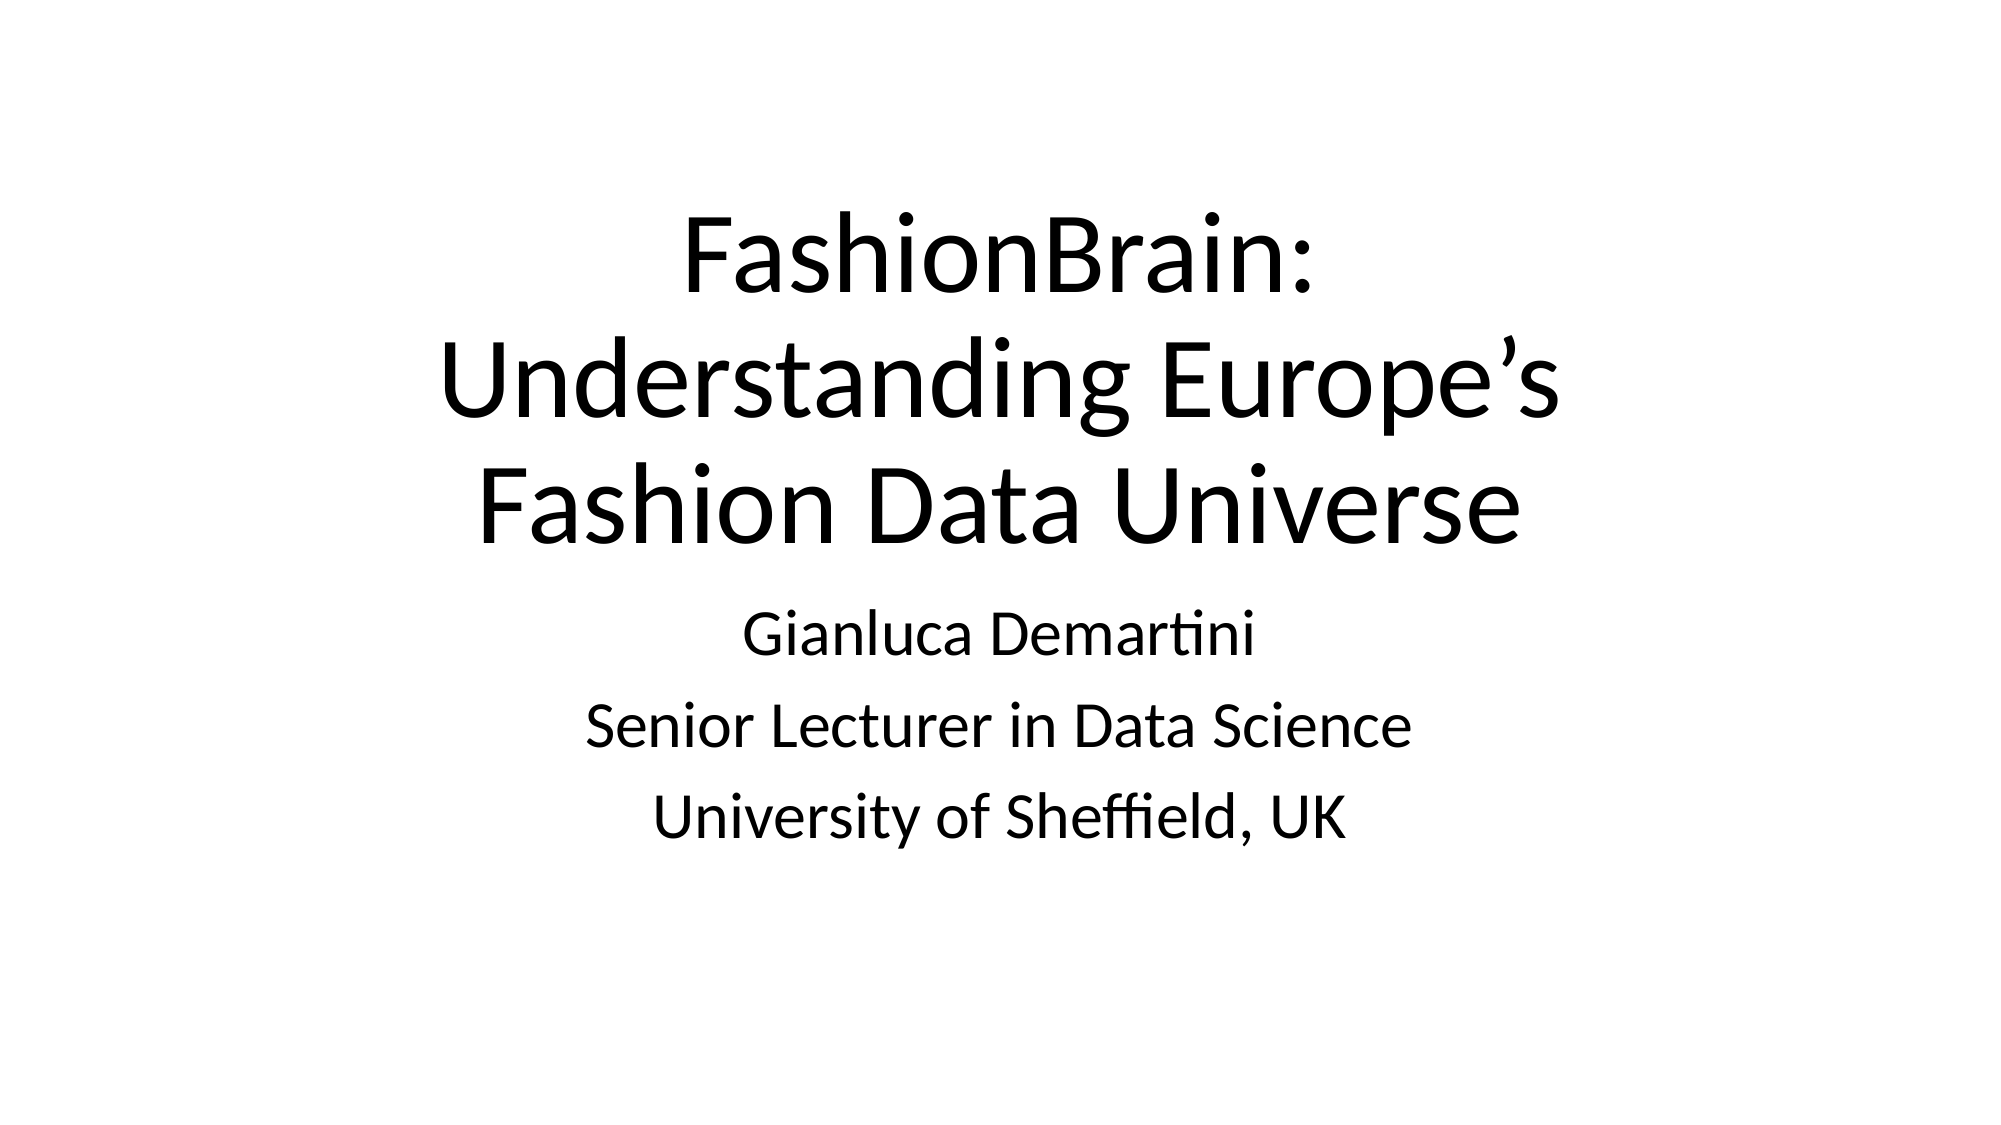

# FashionBrain: Understanding Europe’s Fashion Data Universe
Gianluca Demartini
Senior Lecturer in Data Science
University of Sheffield, UK